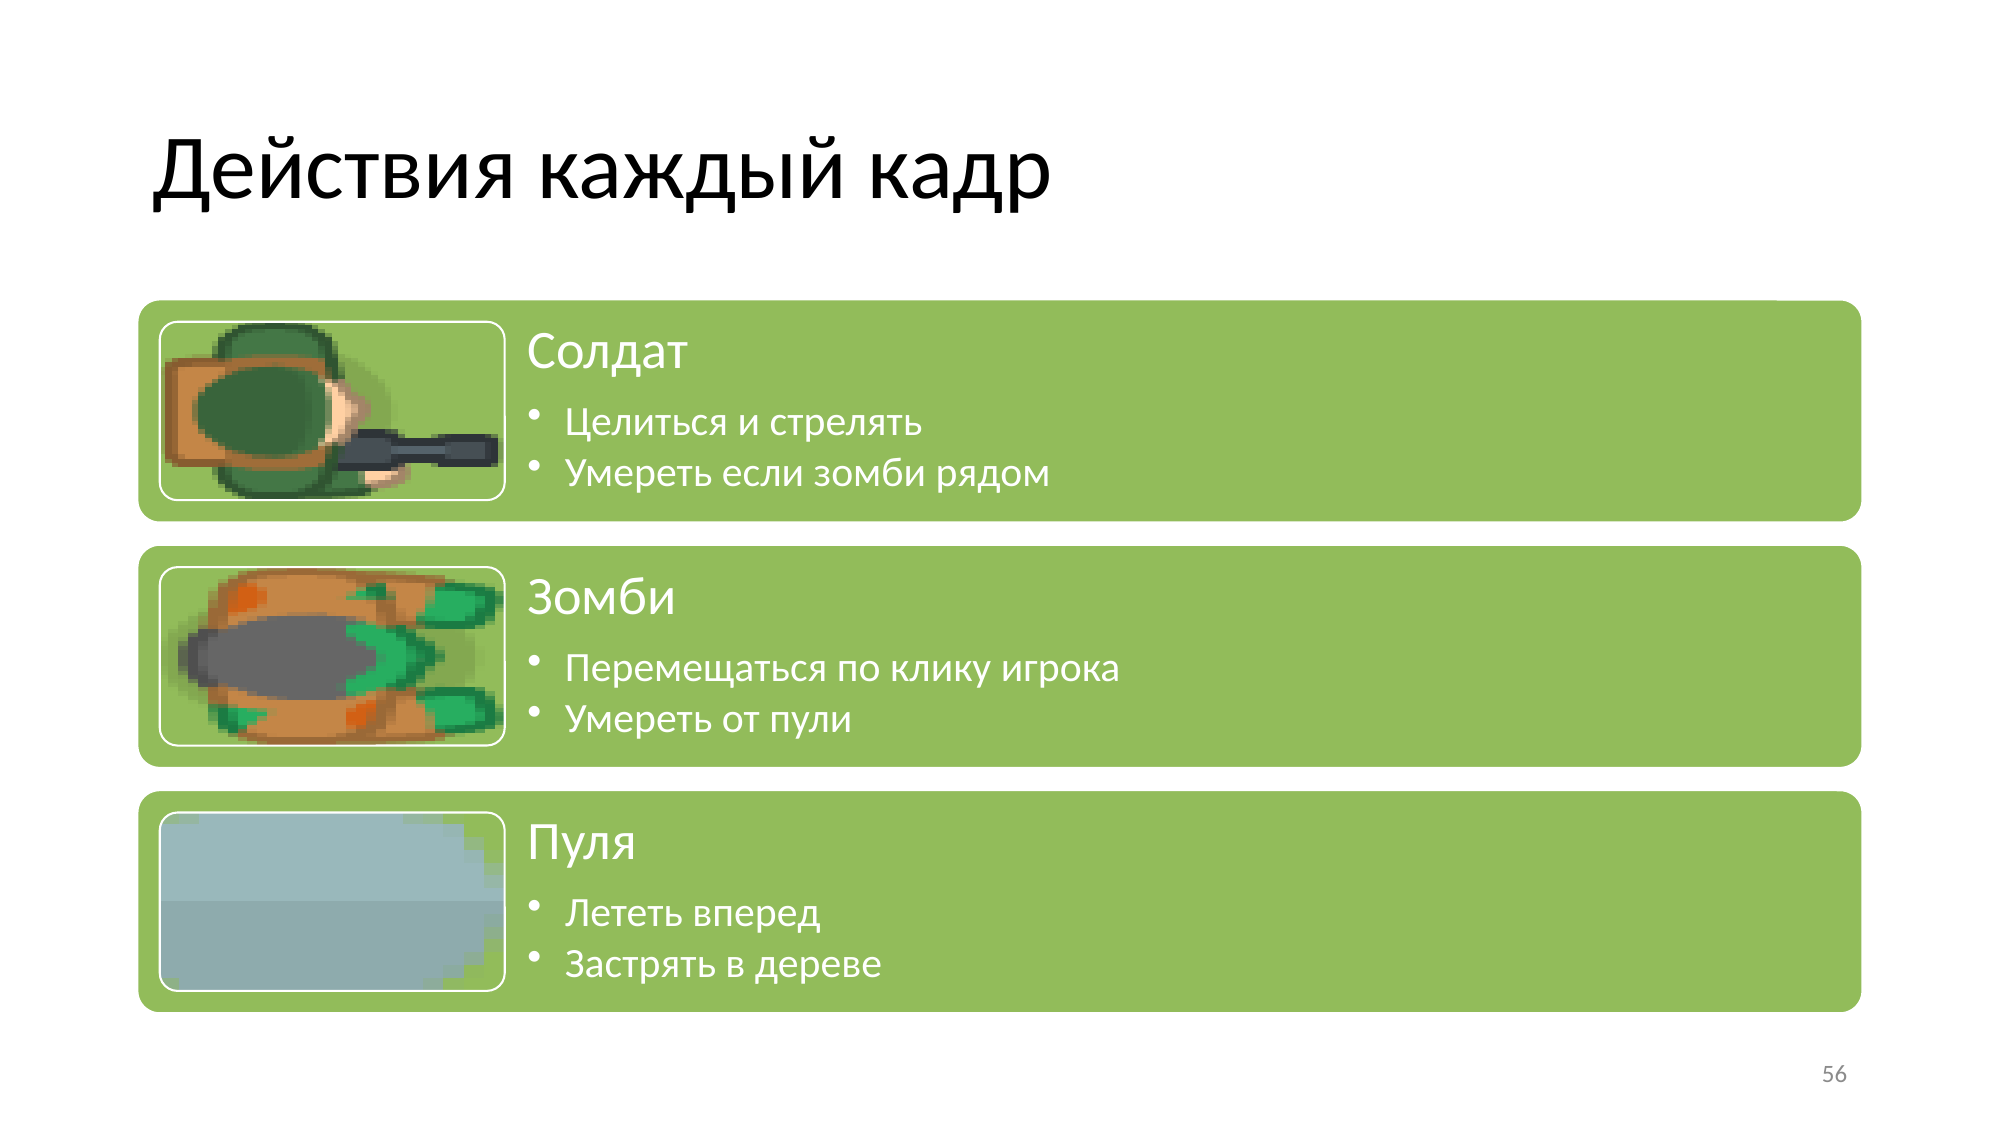

# Действия каждый кадр
Солдат
Целиться и стрелять
Умереть если зомби рядом
Зомби
Перемещаться по клику игрока
Умереть от пули
Пуля
Лететь вперед
Застрять в дереве
56